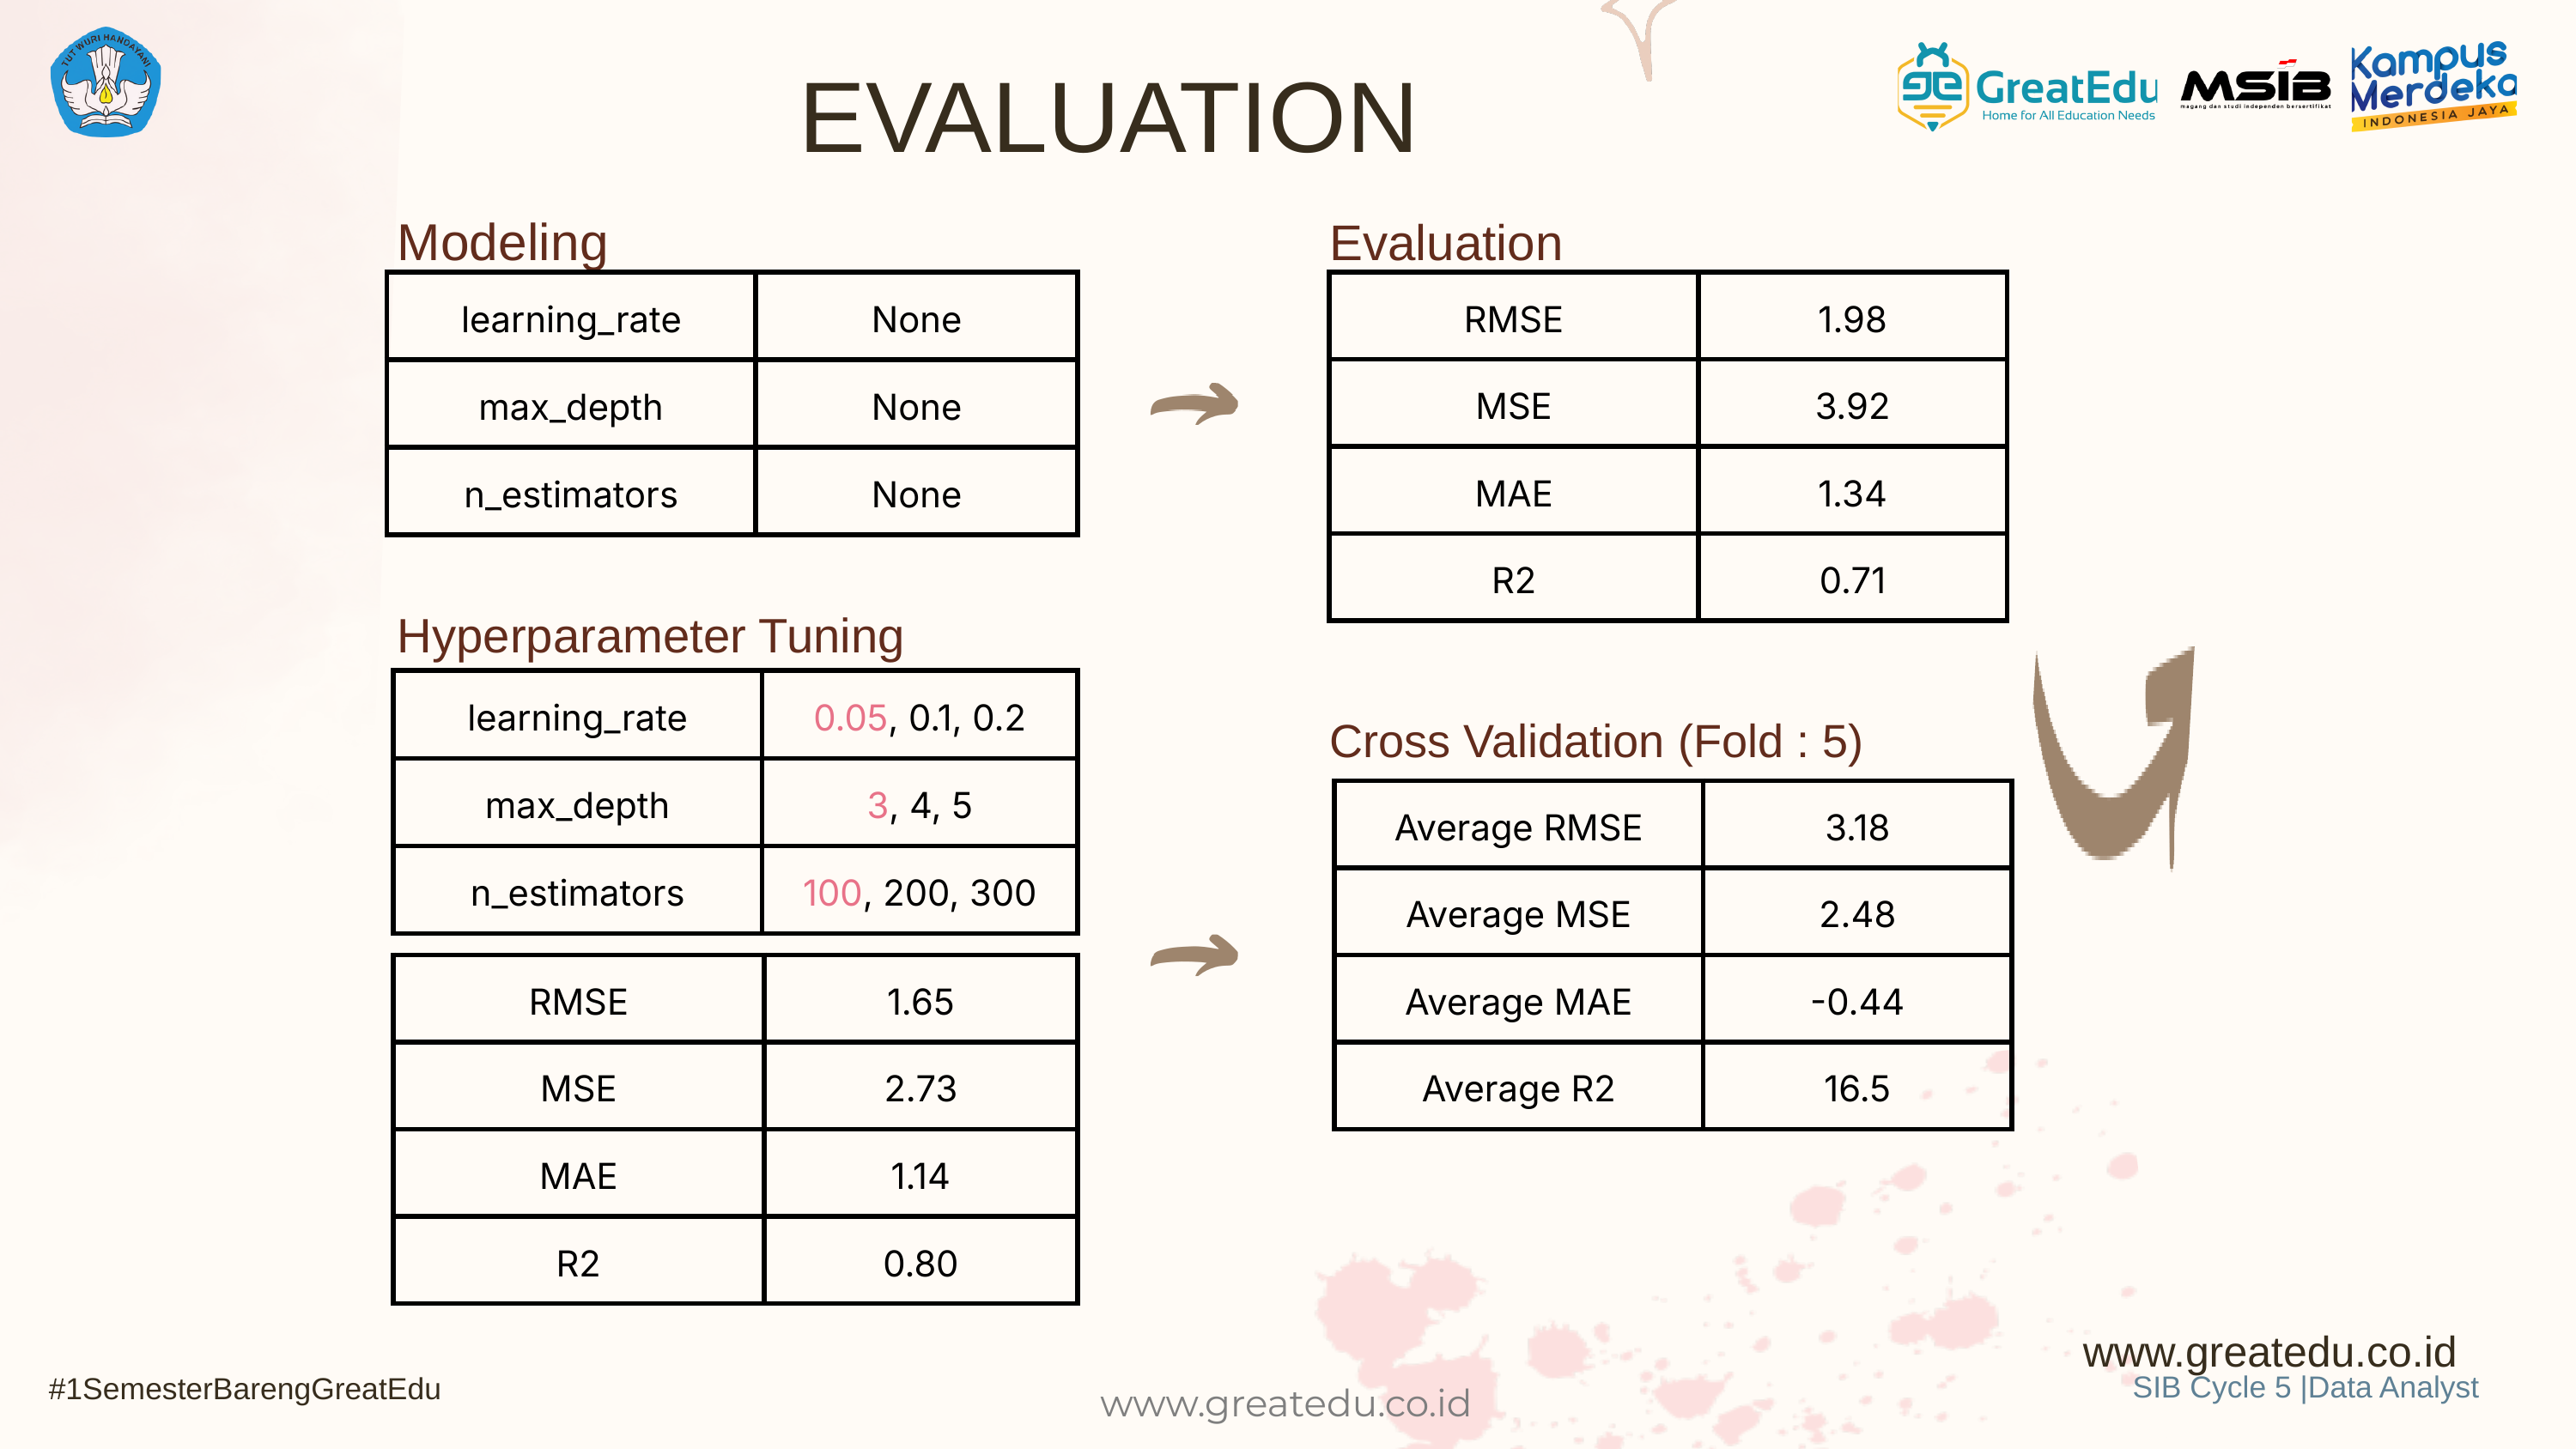

EVALUATION
Modeling
Evaluation
| RMSE | 1.98 |
| --- | --- |
| MSE | 3.92 |
| MAE | 1.34 |
| R2 | 0.71 |
| learning\_rate | None |
| --- | --- |
| max\_depth | None |
| n\_estimators | None |

Hyperparameter Tuning

| learning\_rate | 0.05, 0.1, 0.2 |
| --- | --- |
| max\_depth | 3, 4, 5 |
| n\_estimators | 100, 200, 300 |
Cross Validation (Fold : 5)
| Average RMSE | 3.18 |
| --- | --- |
| Average MSE | 2.48 |
| Average MAE | -0.44 |
| Average R2 | 16.5 |

| RMSE | 1.65 |
| --- | --- |
| MSE | 2.73 |
| MAE | 1.14 |
| R2 | 0.80 |

www.greatedu.co.id
www.greatedu.co.id
SIB Cycle 5 |Data Analyst
#1SemesterBarengGreatEdu